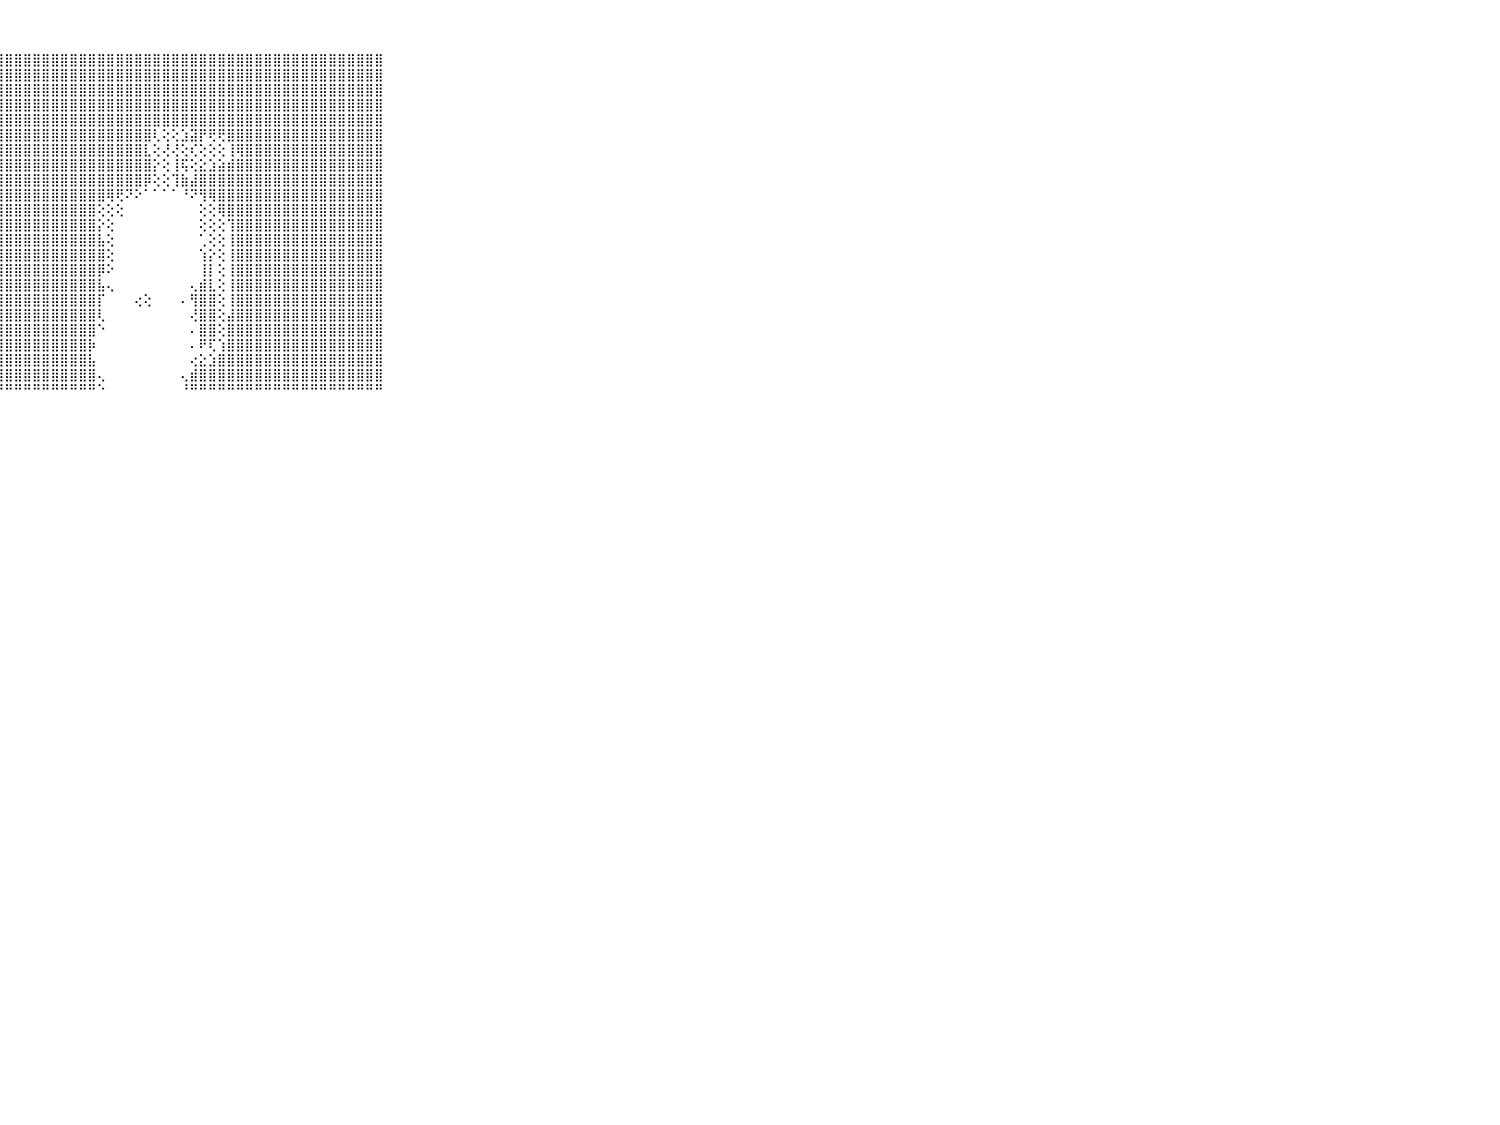

⠀⠀⠀⠀⠀⠀⠀⠀⠀⠀⠀⣿⣿⣿⣿⣿⣿⣿⣿⣿⣿⣿⣿⣿⣿⣿⣿⣿⣿⣿⣿⣿⣿⣿⣿⣿⣿⣿⣿⣿⣿⣿⣿⣿⣿⣿⣿⣿⣿⣿⣿⣿⣿⣿⣿⣿⣿⣿⣿⣿⣿⣿⣿⣿⣿⣿⣿⣿⣿⠀⠀⠀⠀⠀⠀⠀⠀⠀⠀⠀⠀
⠀⠀⠀⠀⠀⠀⠀⠀⠀⠀⠀⣿⣿⣿⣿⣿⣿⣿⣿⣿⣿⣿⣿⣿⣿⣿⣿⣿⣿⣿⣿⣿⣿⣿⣿⣿⣿⣿⣿⣿⣿⣿⣿⣿⣿⣿⣿⣿⣿⣿⣿⣿⣿⣿⣿⣿⣿⣿⣿⣿⣿⣿⣿⣿⣿⣿⣿⣿⣿⠀⠀⠀⠀⠀⠀⠀⠀⠀⠀⠀⠀
⠀⠀⠀⠀⠀⠀⠀⠀⠀⠀⠀⣿⣿⣿⣿⣿⣿⣿⣿⣿⣿⣿⣿⣿⣿⣿⣿⣿⣿⣿⣿⣿⣿⣿⣿⣿⣿⣿⣿⣿⣿⣿⣿⣿⣿⣿⣿⣿⣿⣿⣿⣿⣿⣿⣿⣿⣿⣿⣿⣿⣿⣿⣿⣿⣿⣿⣿⣿⣿⠀⠀⠀⠀⠀⠀⠀⠀⠀⠀⠀⠀
⠀⠀⠀⠀⠀⠀⠀⠀⠀⠀⠀⣿⣿⣿⣿⣿⣿⣿⣿⣿⣿⣿⣿⣿⣿⣿⣿⣿⣿⣿⣿⣿⣿⣿⣿⣿⣿⣿⣿⣿⣿⣿⣿⣿⣿⣿⣿⣿⣿⣿⣿⣿⣿⣿⣿⣿⣿⣿⣿⣿⣿⣿⣿⣿⣿⣿⣿⣿⣿⠀⠀⠀⠀⠀⠀⠀⠀⠀⠀⠀⠀
⠀⠀⠀⠀⠀⠀⠀⠀⠀⠀⠀⣿⣿⣿⣿⣿⣿⣿⣿⣿⣿⣿⣿⣿⣿⣿⣿⣿⣿⣿⣿⣿⣿⣿⣿⣿⣿⣿⣿⣿⣿⣿⣿⣿⣿⣿⣿⣿⣿⣿⣿⣿⣿⣿⣿⣿⣿⣿⣿⣿⣿⣿⣿⣿⣿⣿⣿⣿⣿⠀⠀⠀⠀⠀⠀⠀⠀⠀⠀⠀⠀
⠀⠀⠀⠀⠀⠀⠀⠀⠀⠀⠀⣿⣿⣿⣿⣿⣿⣿⣿⣿⣿⣿⣿⣿⣿⣿⣿⣿⣿⣿⣿⣿⣿⣿⣿⣿⣿⣿⣿⣿⣿⣿⣿⣿⢇⢕⢕⣱⣽⡟⢟⢟⣿⣿⣿⣿⣿⣿⣿⣿⣿⣿⣿⣿⣿⣿⣿⣿⣿⠀⠀⠀⠀⠀⠀⠀⠀⠀⠀⠀⠀
⠀⠀⠀⠀⠀⠀⠀⠀⠀⠀⠀⣿⣿⣿⣿⣿⣿⣿⣿⣿⣿⣿⣿⣿⣿⣿⣿⣿⣿⣿⣿⣿⣿⣿⣿⣿⣿⣿⣿⣿⣿⣿⣿⣇⢕⢜⢜⢕⢎⢕⢕⢕⢸⢿⣿⣿⣿⣿⣿⣿⣿⣿⣿⣿⣿⣿⣿⣿⣿⠀⠀⠀⠀⠀⠀⠀⠀⠀⠀⠀⠀
⠀⠀⠀⠀⠀⠀⠀⠀⠀⠀⠀⣿⣿⣿⣿⣿⣿⣿⣿⣿⣿⣿⣿⣿⣿⣿⣿⣿⣿⣿⣿⣿⣿⣿⣿⣿⣿⣿⣿⣿⣿⣿⣿⣿⡕⢕⢸⢯⢕⣕⣱⣵⣾⣿⣿⣿⣿⣿⣿⣿⣿⣿⣿⣿⣿⣿⣿⣿⣿⠀⠀⠀⠀⠀⠀⠀⠀⠀⠀⠀⠀
⠀⠀⠀⠀⠀⠀⠀⠀⠀⠀⠀⣿⣿⣿⣿⣿⣿⣿⣿⣿⣿⣿⣿⣿⣿⣿⣿⣿⣿⣿⣿⣿⣿⣿⣿⣿⣿⣿⣿⣿⣿⣿⣿⡿⢕⢕⢹⣷⣼⣿⣿⣿⣿⣿⣿⣿⣿⣿⣿⣿⣿⣿⣿⣿⣿⣿⣿⣿⣿⠀⠀⠀⠀⠀⠀⠀⠀⠀⠀⠀⠀
⠀⠀⠀⠀⠀⠀⠀⠀⠀⠀⠀⣿⣿⣿⣿⣿⣿⣿⣿⣿⣿⣿⣿⣿⣿⣿⣿⣿⣿⣿⣿⣿⣿⣿⣿⣿⣿⣿⣿⢿⢟⠝⠕⠁⠁⠁⠁⠘⠝⢻⢿⣿⣿⣿⣿⣿⣿⣿⣿⣿⣿⣿⣿⣿⣿⣿⣿⣿⣿⠀⠀⠀⠀⠀⠀⠀⠀⠀⠀⠀⠀
⠀⠀⠀⠀⠀⠀⠀⠀⠀⠀⠀⣿⣿⣿⣿⣿⣿⣿⣿⣿⣿⣿⣿⣿⣿⣿⣿⣿⣿⣿⣿⣿⣿⣿⣿⣿⣿⣿⢕⢕⢕⠀⠀⠀⠀⠀⠀⠀⠀⢕⢕⢿⣿⣿⣿⣿⣿⣿⣿⣿⣿⣿⣿⣿⣿⣿⣿⣿⣿⠀⠀⠀⠀⠀⠀⠀⠀⠀⠀⠀⠀
⠀⠀⠀⠀⠀⠀⠀⠀⠀⠀⠀⣿⣿⣿⣿⣿⣿⣿⣿⣿⣿⣿⣿⣿⣿⣿⣿⣿⣿⣿⣿⣿⣿⣿⣿⣿⣿⣿⡕⢕⠀⠀⠀⠀⠀⠀⠀⠀⠀⢕⢕⢕⢹⣿⣿⣿⣿⣿⣿⣿⣿⣿⣿⣿⣿⣿⣿⣿⣿⠀⠀⠀⠀⠀⠀⠀⠀⠀⠀⠀⠀
⠀⠀⠀⠀⠀⠀⠀⠀⠀⠀⠀⣿⣿⣿⣿⣿⣿⣿⣿⣿⣿⣿⣿⣿⣿⣿⣿⣿⣿⣿⣿⣿⣿⣿⣿⣿⣿⣿⣧⢕⠀⠀⠀⠀⠀⠀⠀⠀⠀⢁⢕⢕⢸⣿⣿⣿⣿⣿⣿⣿⣿⣿⣿⣿⣿⣿⣿⣿⣿⠀⠀⠀⠀⠀⠀⠀⠀⠀⠀⠀⠀
⠀⠀⠀⠀⠀⠀⠀⠀⠀⠀⠀⣿⣿⣿⣿⣿⣿⣿⣿⣿⣿⣿⣿⣿⣿⣿⣿⣿⣿⣿⣿⣿⣿⣿⣿⣿⣿⣿⣿⢕⠀⠀⠀⠀⠀⠀⠀⠀⠀⢱⡕⢕⢸⣿⣿⣿⣿⣿⣿⣿⣿⣿⣿⣿⣿⣿⣿⣿⣿⠀⠀⠀⠀⠀⠀⠀⠀⠀⠀⠀⠀
⠀⠀⠀⠀⠀⠀⠀⠀⠀⠀⠀⣿⣿⣿⣿⣿⣿⣿⣿⣿⣿⣿⣿⣿⣿⣿⣿⣿⣿⣿⣿⣿⣿⣿⣿⣿⣿⣿⡿⠕⠀⠀⠀⠀⠀⠀⠀⠀⠀⢸⡇⢕⢸⣿⣿⣿⣿⣿⣿⣿⣿⣿⣿⣿⣿⣿⣿⣿⣿⠀⠀⠀⠀⠀⠀⠀⠀⠀⠀⠀⠀
⠀⠀⠀⠀⠀⠀⠀⠀⠀⠀⠀⣿⣿⣿⣿⣿⣿⣿⣿⣿⣿⣿⣿⣿⣿⣿⣿⣿⣿⣿⣿⣿⣿⣿⣿⣿⣿⣿⣧⢄⠀⠀⠀⠀⠀⠀⠀⠀⢄⣾⣇⢕⢸⣿⣿⣿⣿⣿⣿⣿⣿⣿⣿⣿⣿⣿⣿⣿⣿⠀⠀⠀⠀⠀⠀⠀⠀⠀⠀⠀⠀
⠀⠀⠀⠀⠀⠀⠀⠀⠀⠀⠀⣿⣿⣿⣿⣿⣿⣿⣿⣿⣿⣿⣿⣿⣿⣿⣿⣿⣿⣿⣿⣿⣿⣿⣿⣿⣿⣿⡏⠀⠀⠀⢔⢕⠀⠀⠀⠄⢻⣿⣿⢕⢸⣿⣿⣿⣿⣿⣿⣿⣿⣿⣿⣿⣿⣿⣿⣿⣿⠀⠀⠀⠀⠀⠀⠀⠀⠀⠀⠀⠀
⠀⠀⠀⠀⠀⠀⠀⠀⠀⠀⠀⣿⣿⣿⣿⣿⣿⣿⣿⣿⣿⣿⣿⣿⣿⣿⣿⣿⣿⣿⣿⣿⣿⣿⣿⣿⣿⣿⢇⠀⠀⠀⠀⠀⠀⠀⠀⠀⢜⣿⣿⢕⣼⣿⣿⣿⣿⣿⣿⣿⣿⣿⣿⣿⣿⣿⣿⣿⣿⠀⠀⠀⠀⠀⠀⠀⠀⠀⠀⠀⠀
⠀⠀⠀⠀⠀⠀⠀⠀⠀⠀⠀⣿⣿⣿⣿⣿⣿⣿⣿⣿⣿⣿⣿⣿⣿⣿⣿⣿⣿⣿⣿⣿⣿⣿⣿⣿⣿⣿⠑⠀⠀⠀⠀⠀⠀⠀⠀⠀⠄⣿⣿⢕⣿⣿⣿⣿⣿⣿⣿⣿⣿⣿⣿⣿⣿⣿⣿⣿⣿⠀⠀⠀⠀⠀⠀⠀⠀⠀⠀⠀⠀
⠀⠀⠀⠀⠀⠀⠀⠀⠀⠀⠀⣿⣿⣿⣿⣿⣿⣿⣿⣿⣿⣿⣿⣿⣿⣿⣿⣿⣿⣿⣿⣿⣿⣿⣿⣿⣿⡷⠀⠀⠀⠀⠀⠀⠀⠀⠀⠀⠄⠟⢏⢱⣿⣿⣿⣿⣿⣿⣿⣿⣿⣿⣿⣿⣿⣿⣿⣿⣿⠀⠀⠀⠀⠀⠀⠀⠀⠀⠀⠀⠀
⠀⠀⠀⠀⠀⠀⠀⠀⠀⠀⠀⣿⣿⣿⣿⣿⣿⣿⣿⣿⣿⣿⣿⣿⣿⣿⣿⣿⣿⣿⣿⣿⣿⣿⣿⣿⣿⣧⠀⠀⠀⠀⠀⠀⠀⠀⠀⠀⢔⣕⣱⣿⣿⣿⣿⣿⣿⣿⣿⣿⣿⣿⣿⣿⣿⣿⣿⣿⣿⠀⠀⠀⠀⠀⠀⠀⠀⠀⠀⠀⠀
⠀⠀⠀⠀⠀⠀⠀⠀⠀⠀⠀⣿⣿⣿⣿⣿⣿⣿⣿⣿⣿⣿⣿⣿⣿⣿⣿⣿⣿⣿⣿⣿⣿⣿⣿⣿⣿⣿⢄⠀⠀⠀⠀⠀⠀⠀⠀⢄⣾⣿⣿⣿⣿⣿⣿⣿⣿⣿⣿⣿⣿⣿⣿⣿⣿⣿⣿⣿⣿⠀⠀⠀⠀⠀⠀⠀⠀⠀⠀⠀⠀
⠀⠀⠀⠀⠀⠀⠀⠀⠀⠀⠀⠛⠛⠛⠛⠛⠛⠛⠛⠛⠛⠛⠛⠛⠛⠛⠛⠛⠛⠛⠛⠛⠛⠛⠛⠛⠛⠛⠑⠀⠀⠀⠀⠀⠀⠀⠀⠘⠛⠛⠛⠛⠛⠛⠛⠛⠛⠛⠛⠛⠛⠛⠛⠛⠛⠛⠛⠛⠛⠀⠀⠀⠀⠀⠀⠀⠀⠀⠀⠀⠀